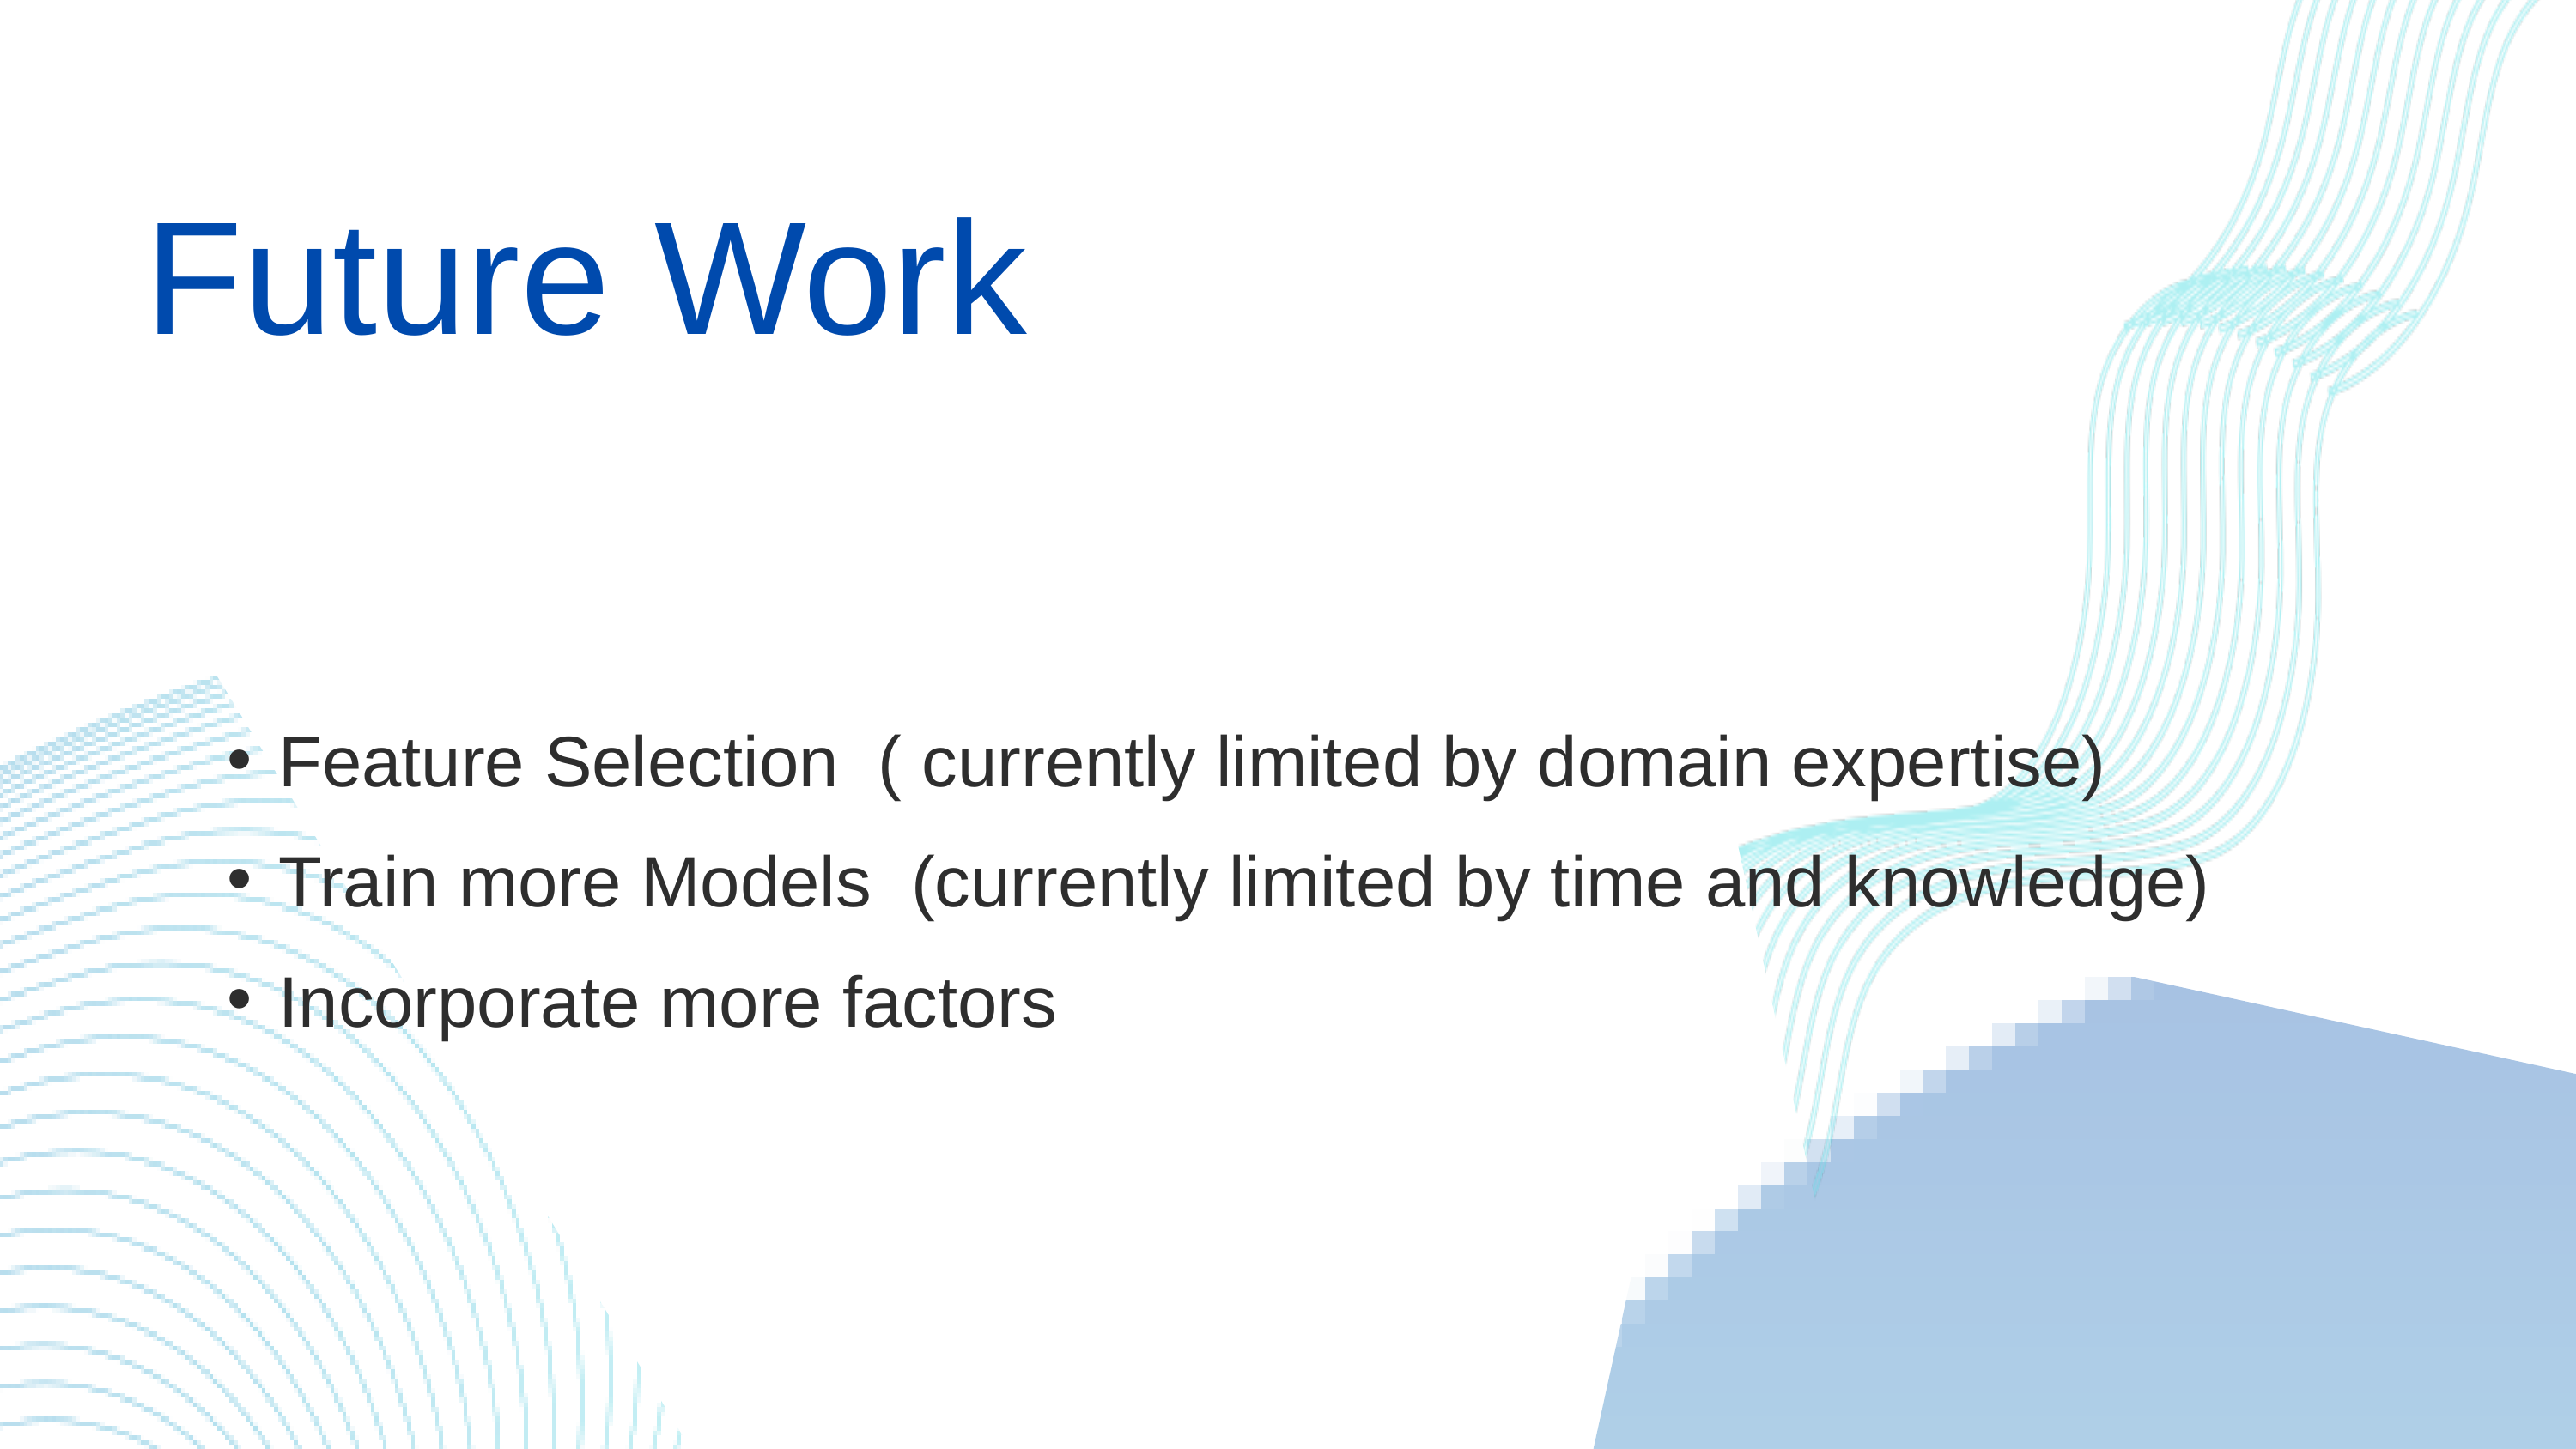

Future Work
Feature Selection  ( currently limited by domain expertise)
Train more Models  (currently limited by time and knowledge)
Incorporate more factors